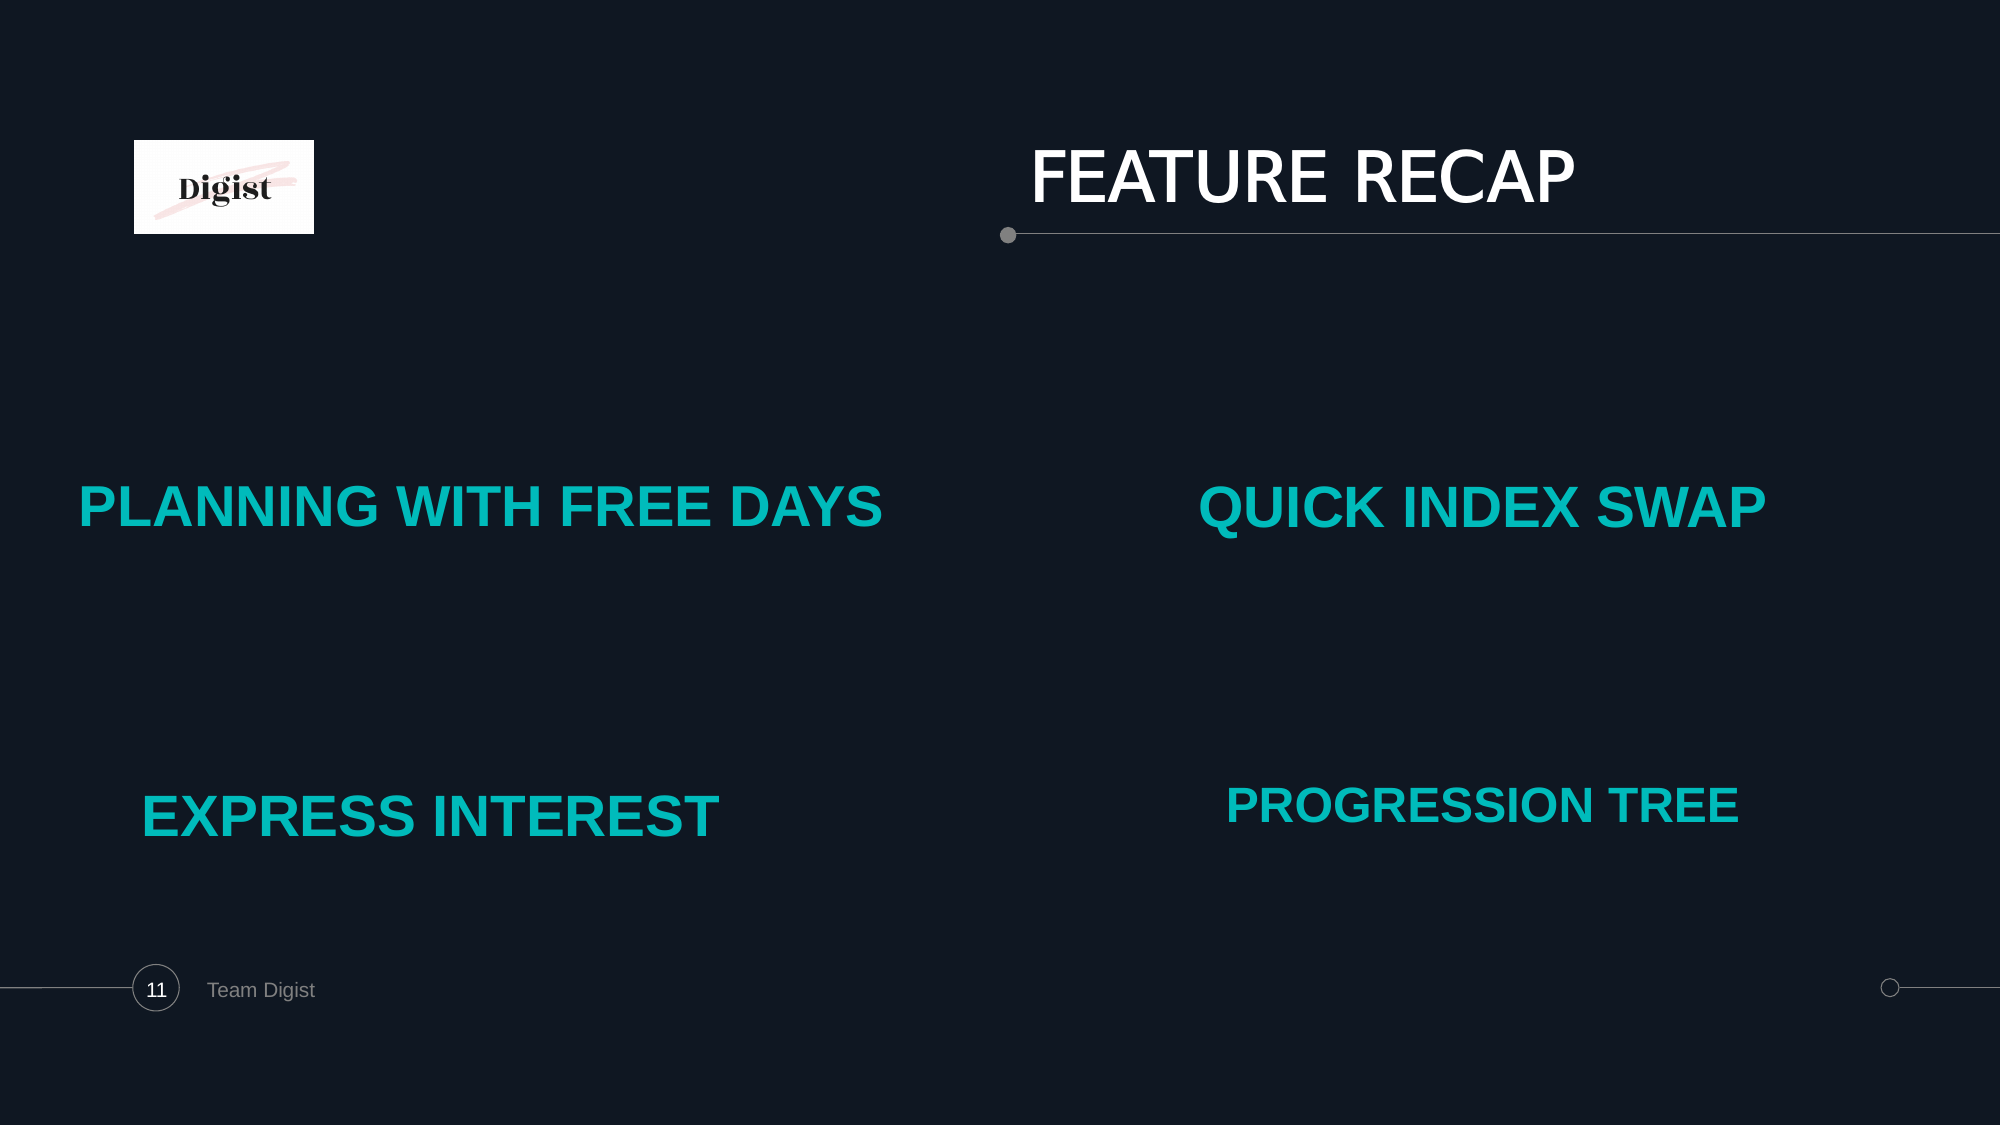

# FEATURE RECAP
PLANNING WITH FREE DAYS
QUICK INDEX SWAP
EXPRESS INTEREST
PROGRESSION TREE
Team Digist
11